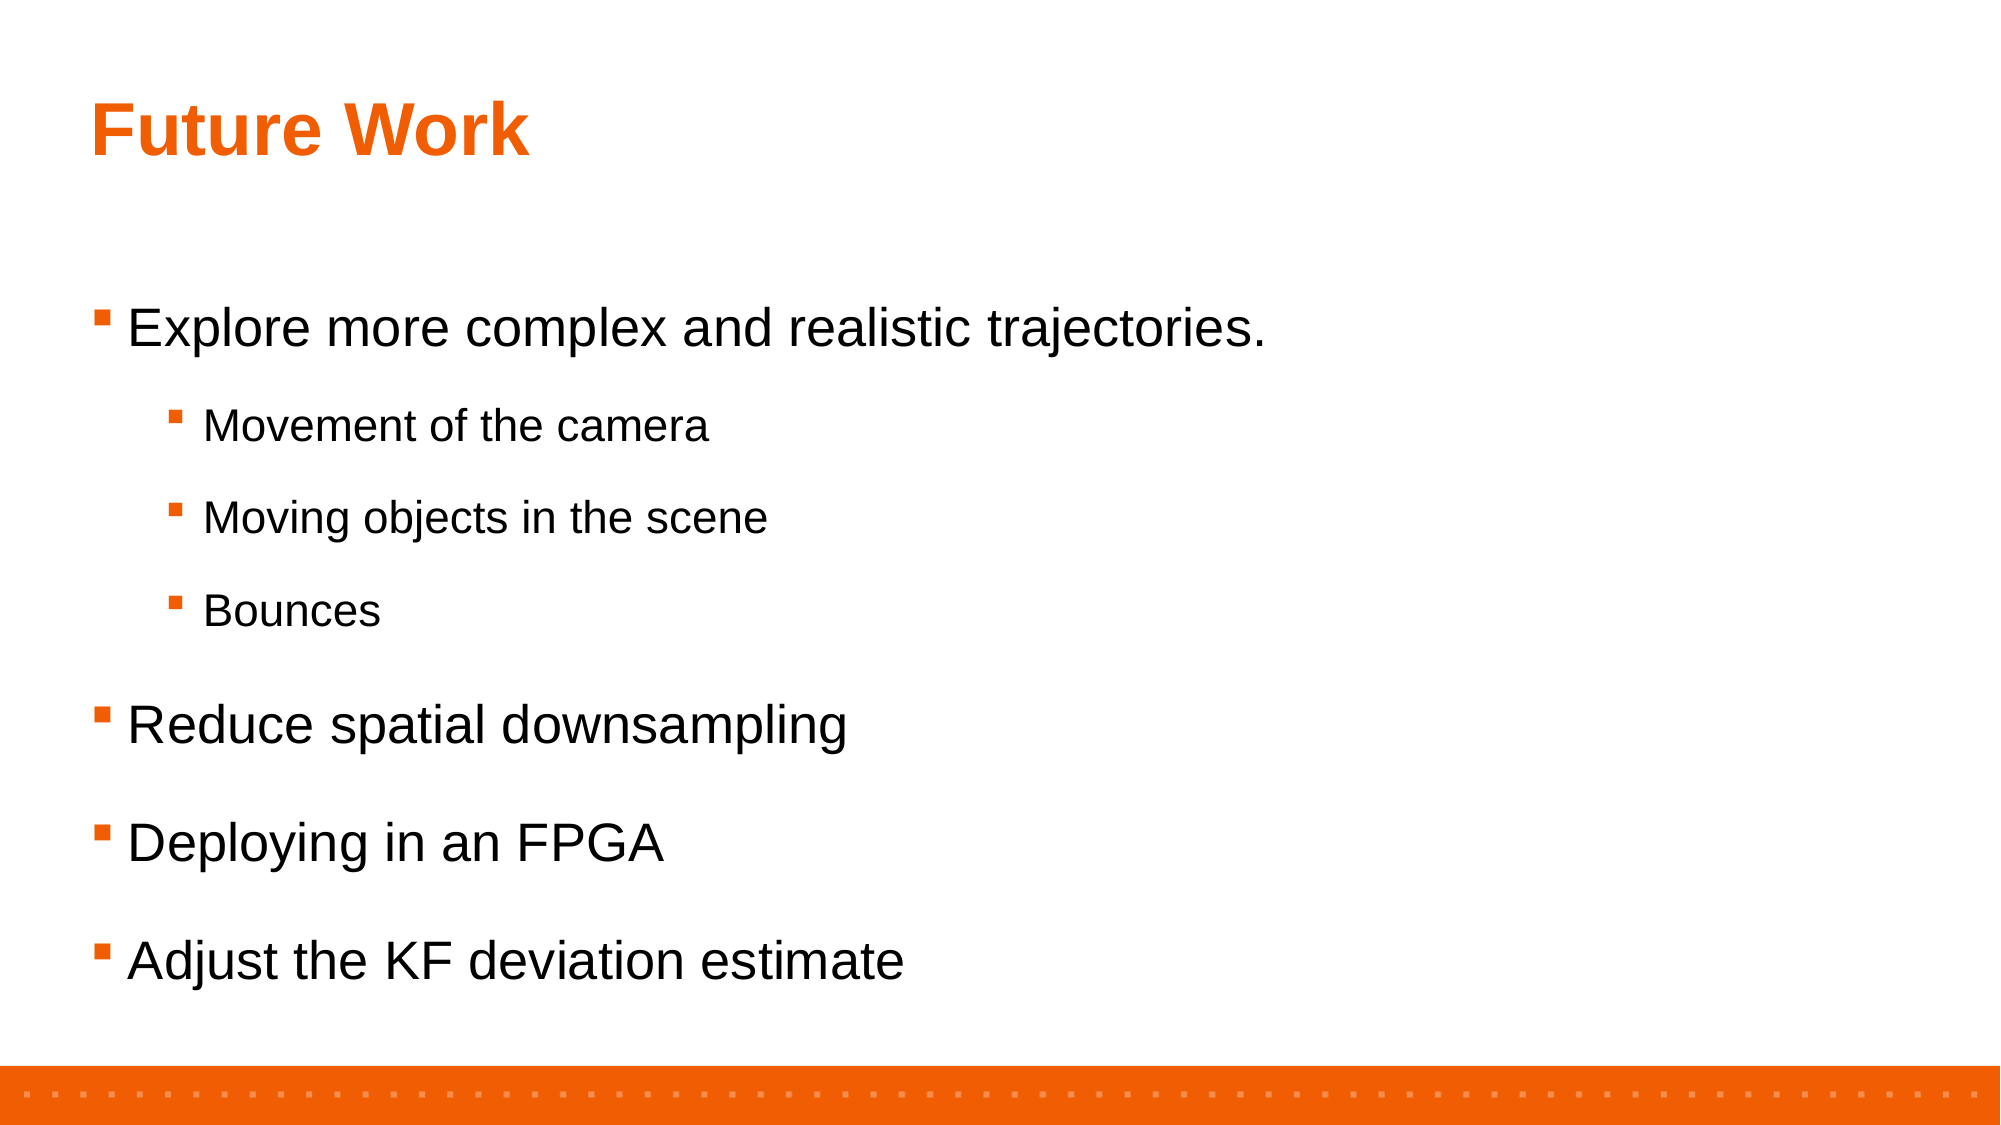

# Future Work
Explore more complex and realistic trajectories.
Movement of the camera
Moving objects in the scene
Bounces
Reduce spatial downsampling
Deploying in an FPGA
Adjust the KF deviation estimate